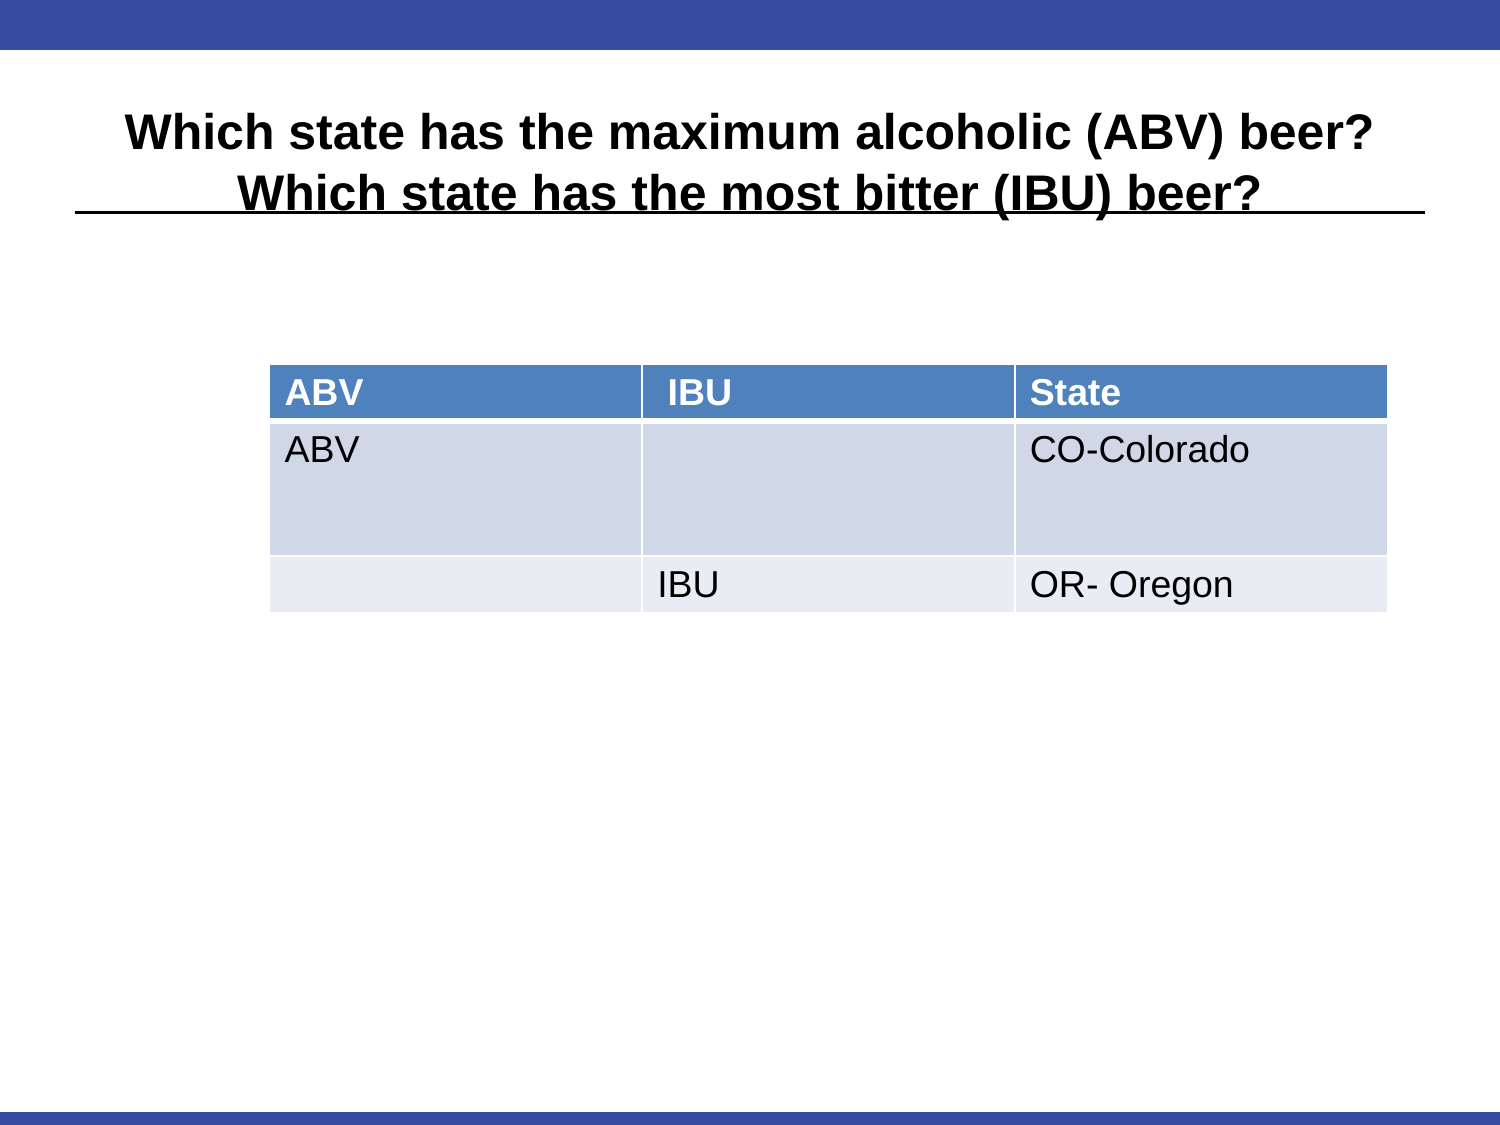

# Which state has the maximum alcoholic (ABV) beer? Which state has the most bitter (IBU) beer?

| ABV | IBU | State |
| --- | --- | --- |
| ABV |  | CO-Colorado |
|  | IBU | OR- Oregon |